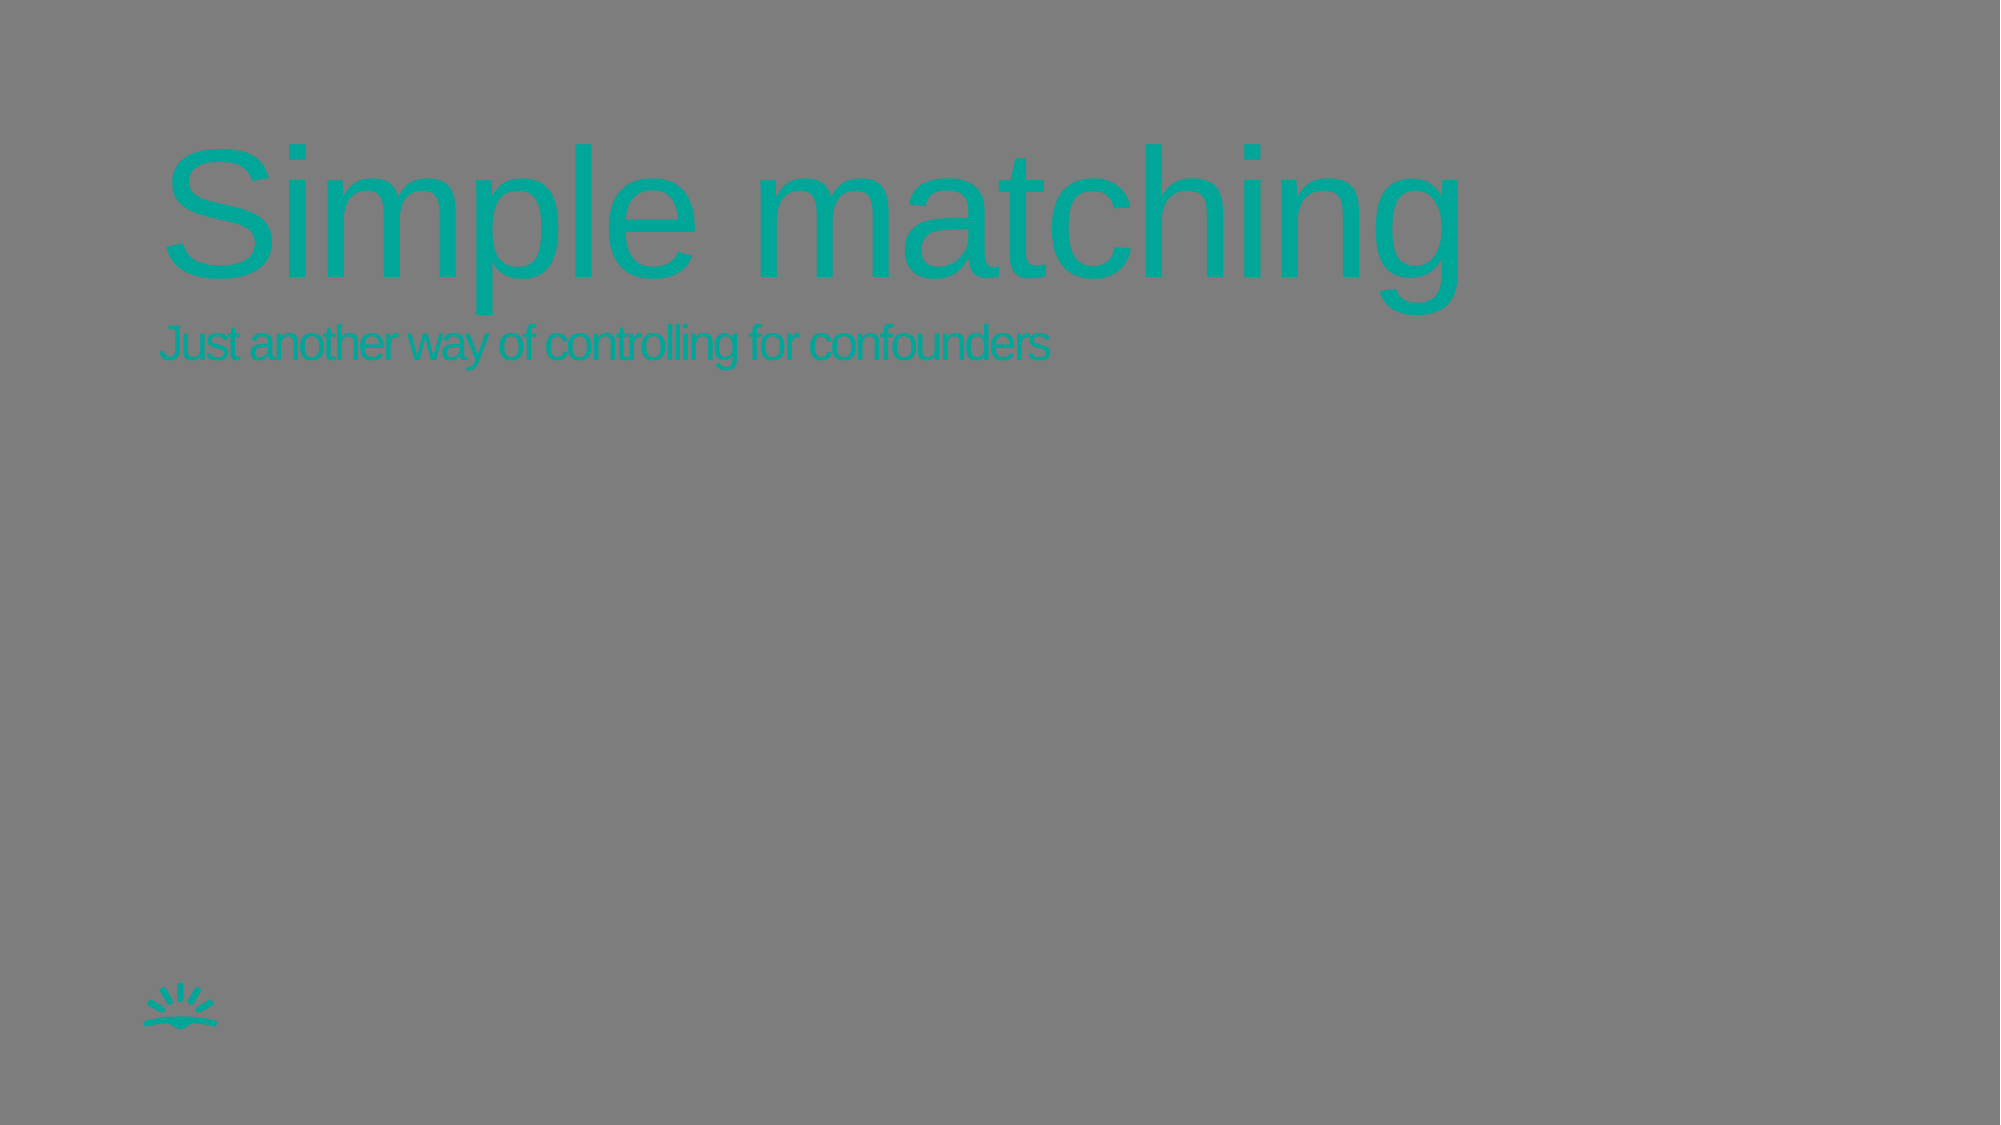

# Simple matching Just another way of controlling for confounders